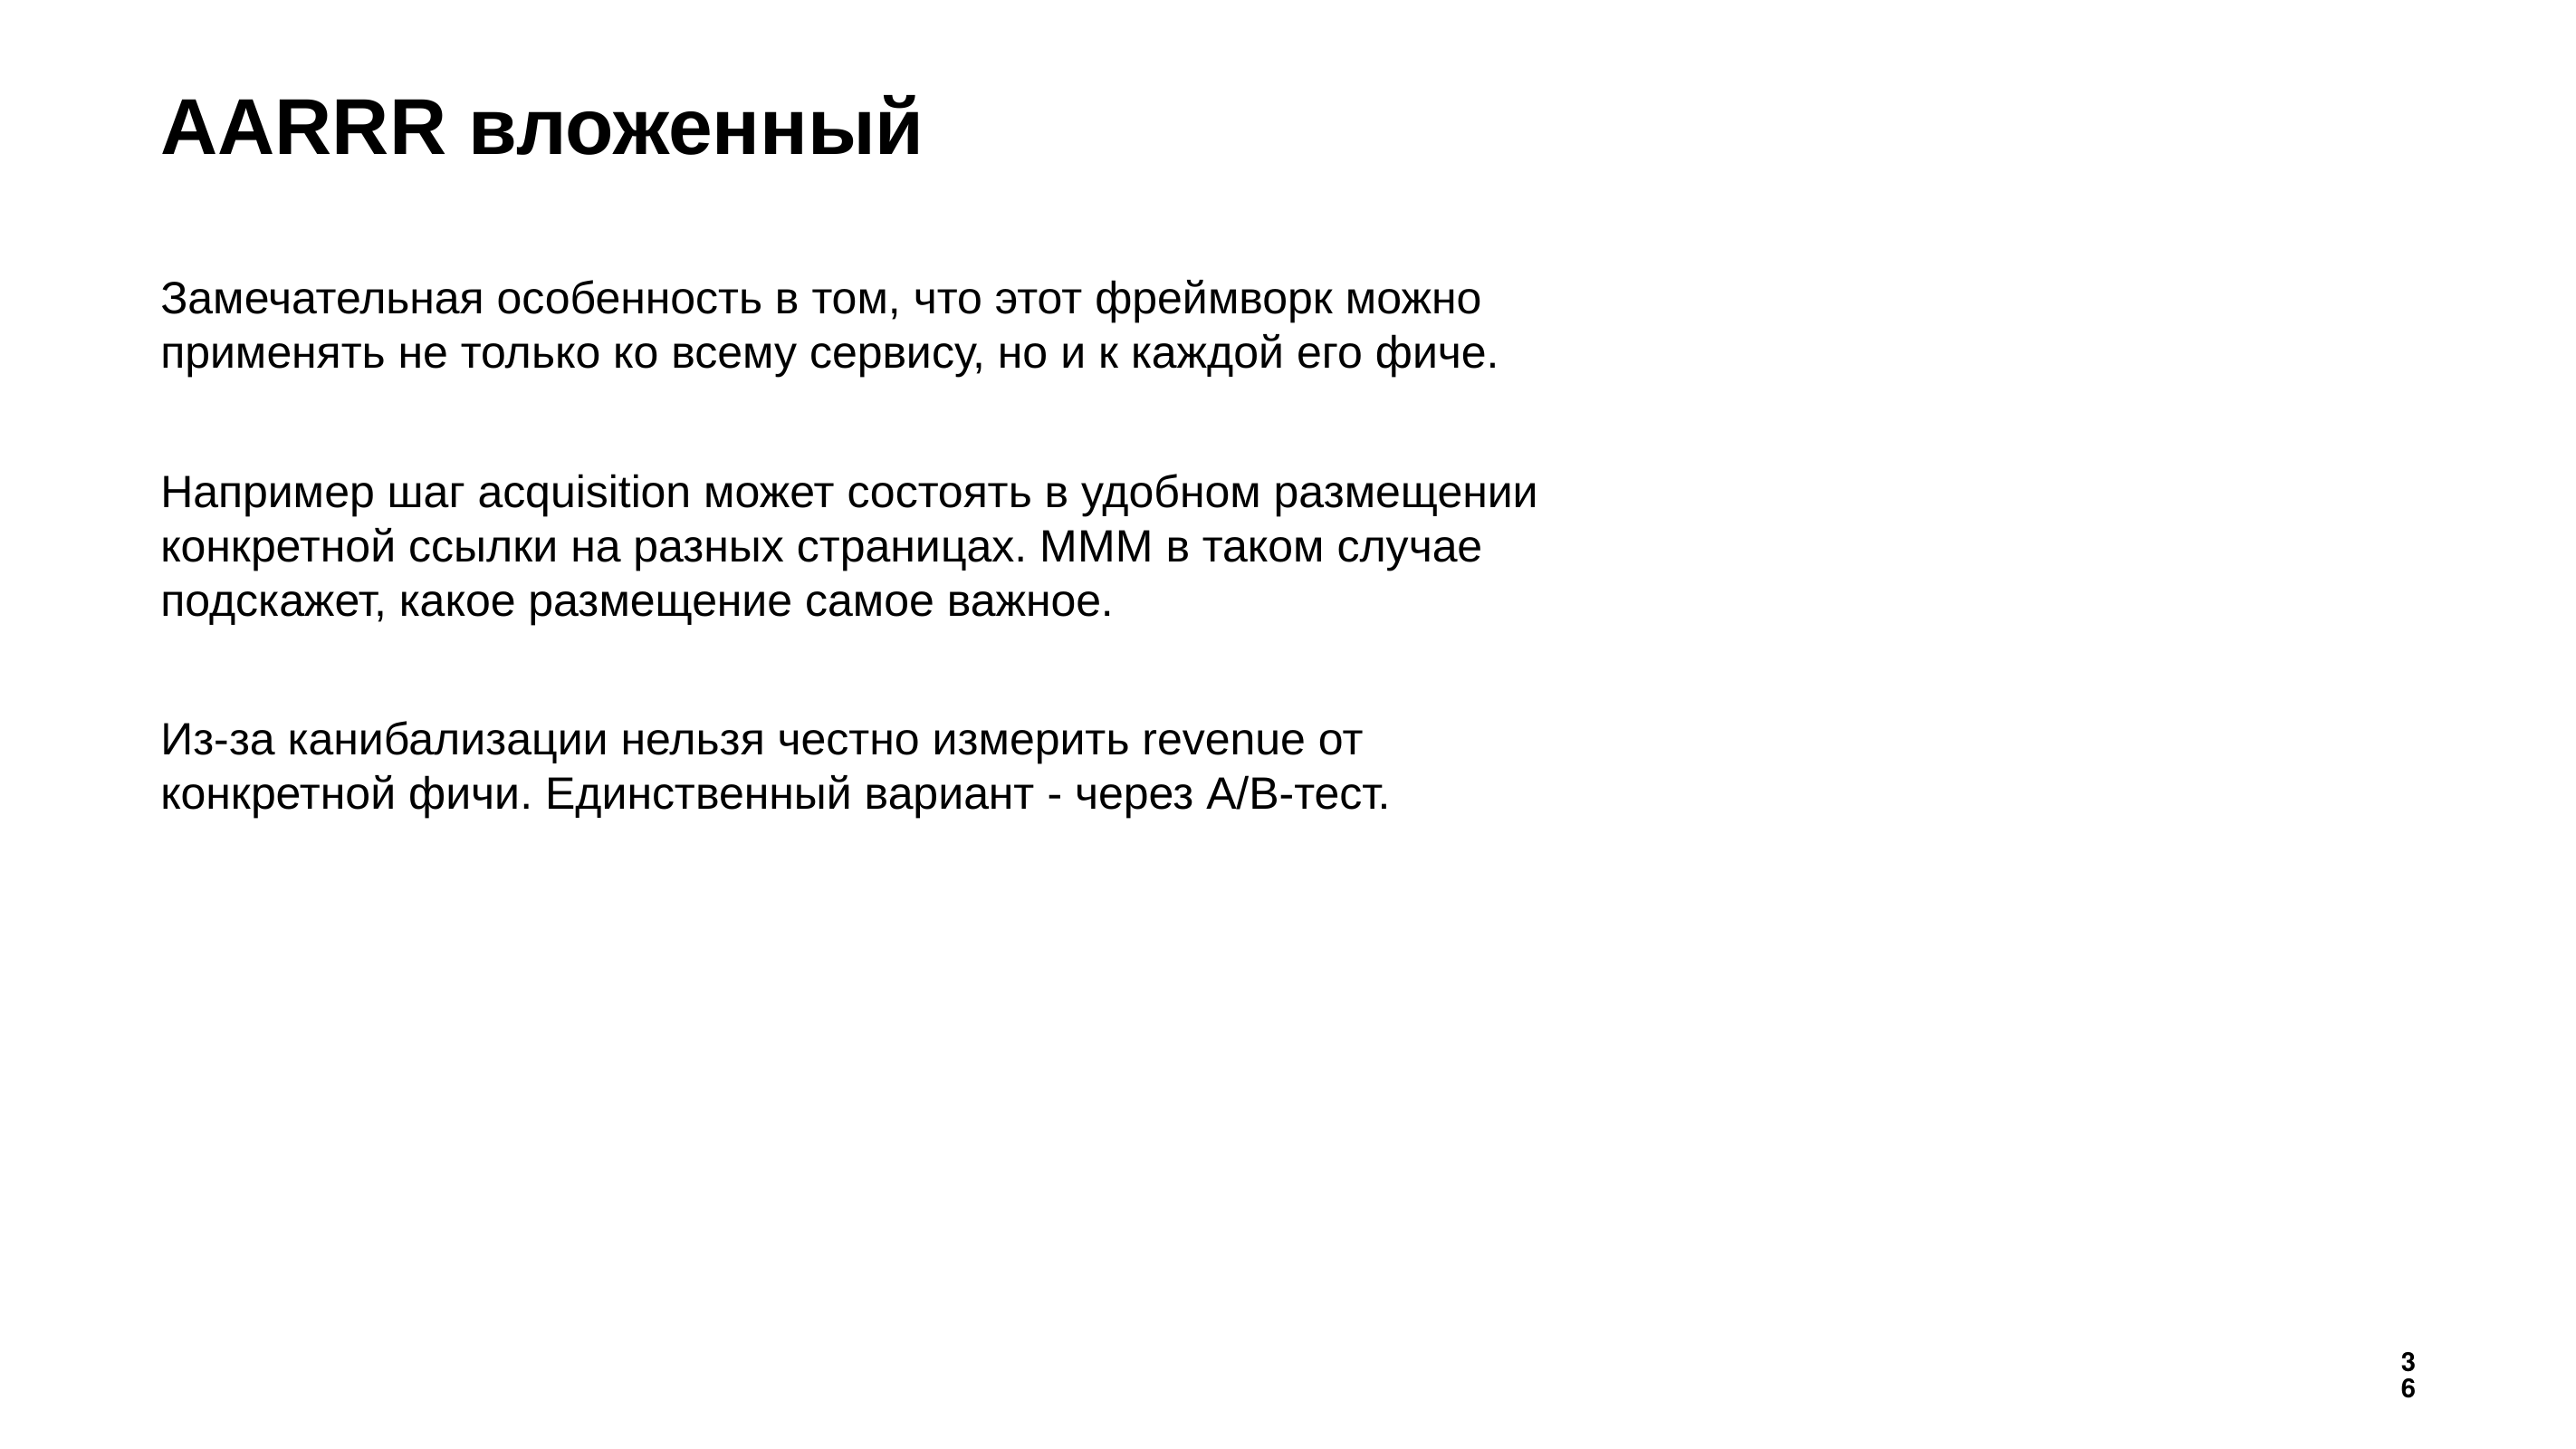

# AARRR вложенный
Замечательная особенность в том, что этот фреймворк можно применять не только ко всему сервису, но и к каждой его фиче.

Например шаг acquisition может состоять в удобном размещении конкретной ссылки на разных страницах. MMM в таком случае подскажет, какое размещение самое важное.

Из-за канибализации нельзя честно измерить revenue от конкретной фичи. Единственный вариант - через А/В-тест.

36